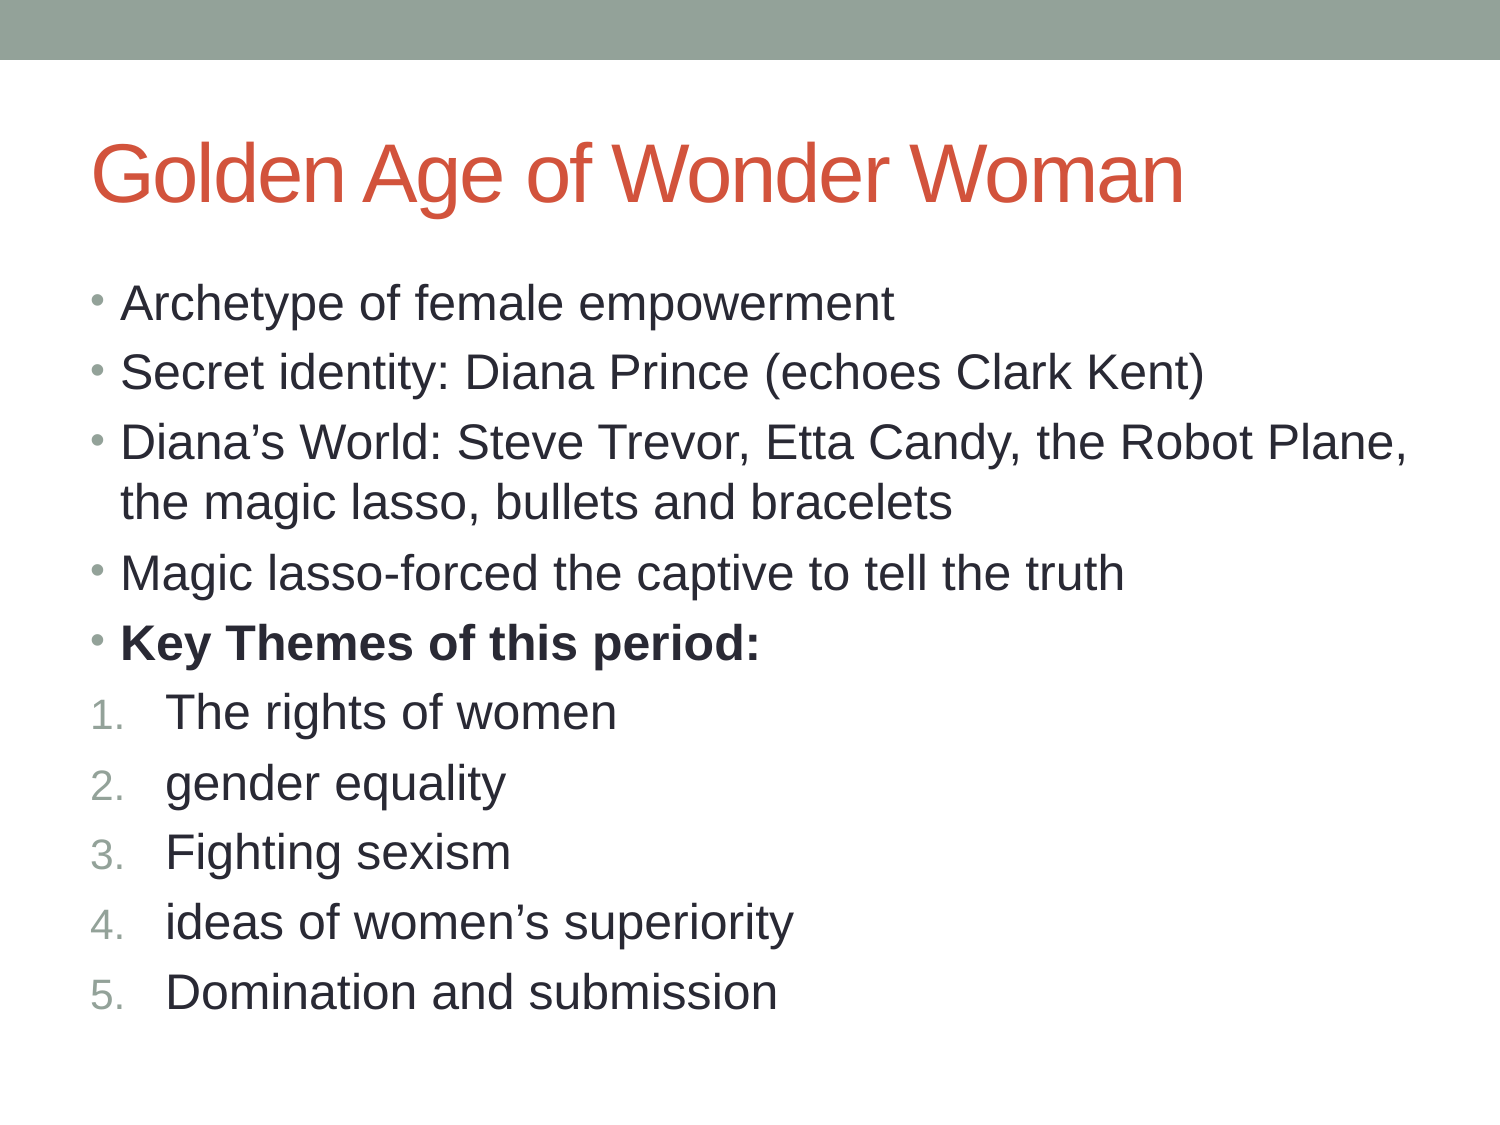

# Golden Age of Wonder Woman
Archetype of female empowerment
Secret identity: Diana Prince (echoes Clark Kent)
Diana’s World: Steve Trevor, Etta Candy, the Robot Plane, the magic lasso, bullets and bracelets
Magic lasso-forced the captive to tell the truth
Key Themes of this period:
The rights of women
gender equality
Fighting sexism
ideas of women’s superiority
Domination and submission